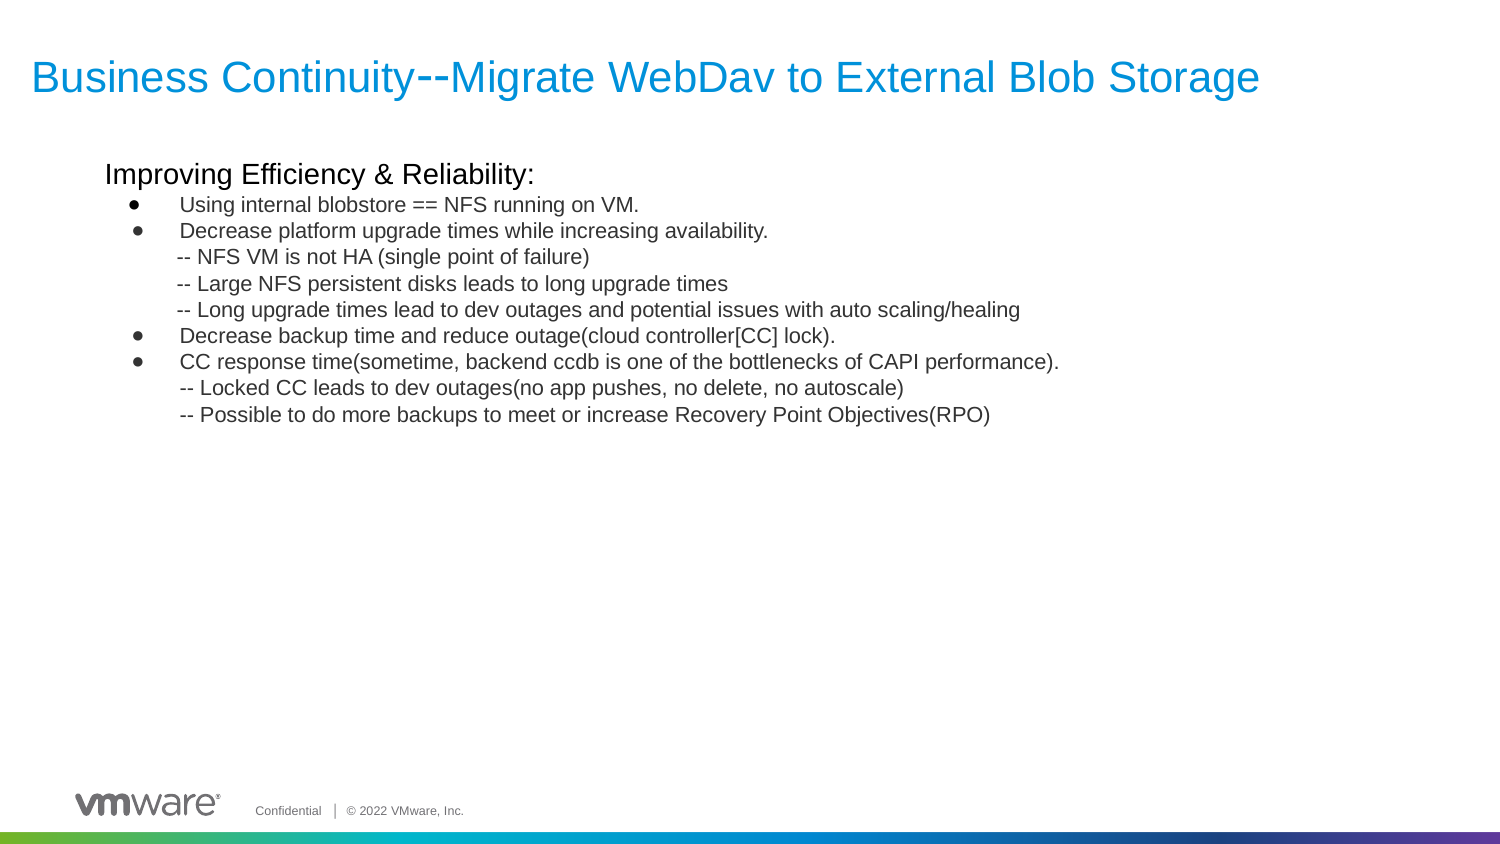

# Business Continuity--Migrate WebDav to External Blob Storage
Improving Efficiency & Reliability:
Using internal blobstore == NFS running on VM.
Decrease platform upgrade times while increasing availability.
            -- NFS VM is not HA (single point of failure)
            -- Large NFS persistent disks leads to long upgrade times
            -- Long upgrade times lead to dev outages and potential issues with auto scaling/healing
Decrease backup time and reduce outage(cloud controller[CC] lock).
CC response time(sometime, backend ccdb is one of the bottlenecks of CAPI performance).
-- Locked CC leads to dev outages(no app pushes, no delete, no autoscale)
-- Possible to do more backups to meet or increase Recovery Point Objectives(RPO)